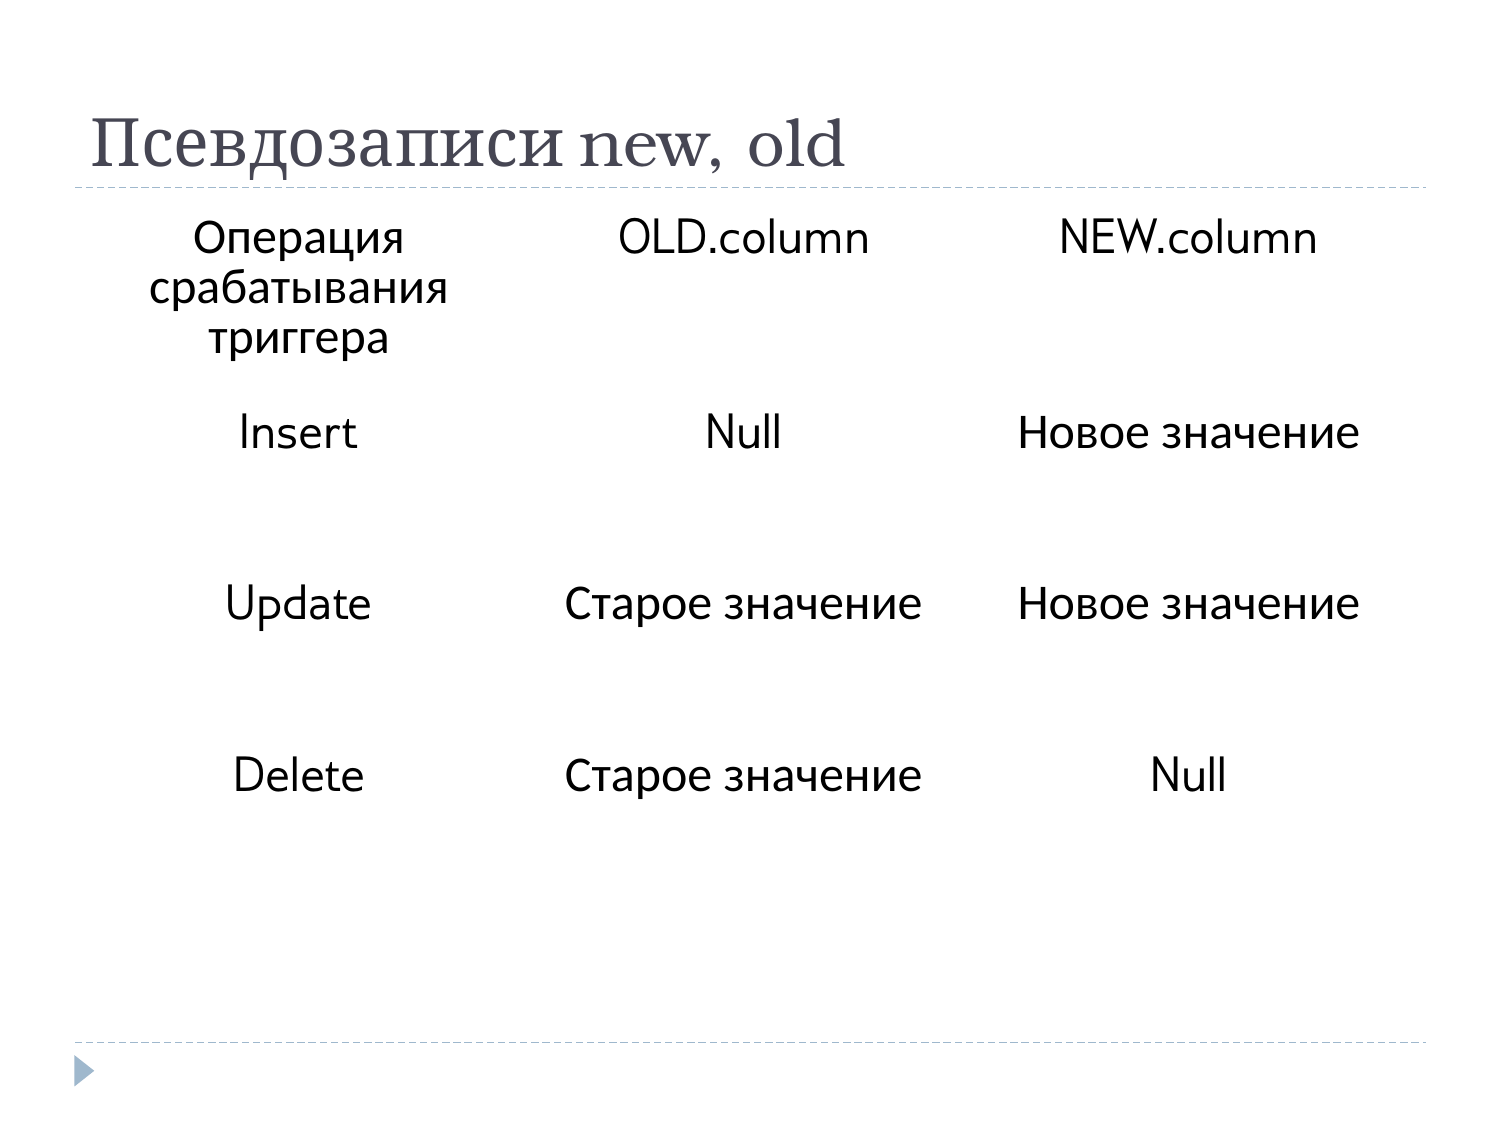

# Псевдозаписи new, old
| Операция срабатывания триггера | OLD.column | NEW.column |
| --- | --- | --- |
| Insert | Null | Новое значение |
| Update | Старое значение | Новое значение |
| Delete | Старое значение | Null |